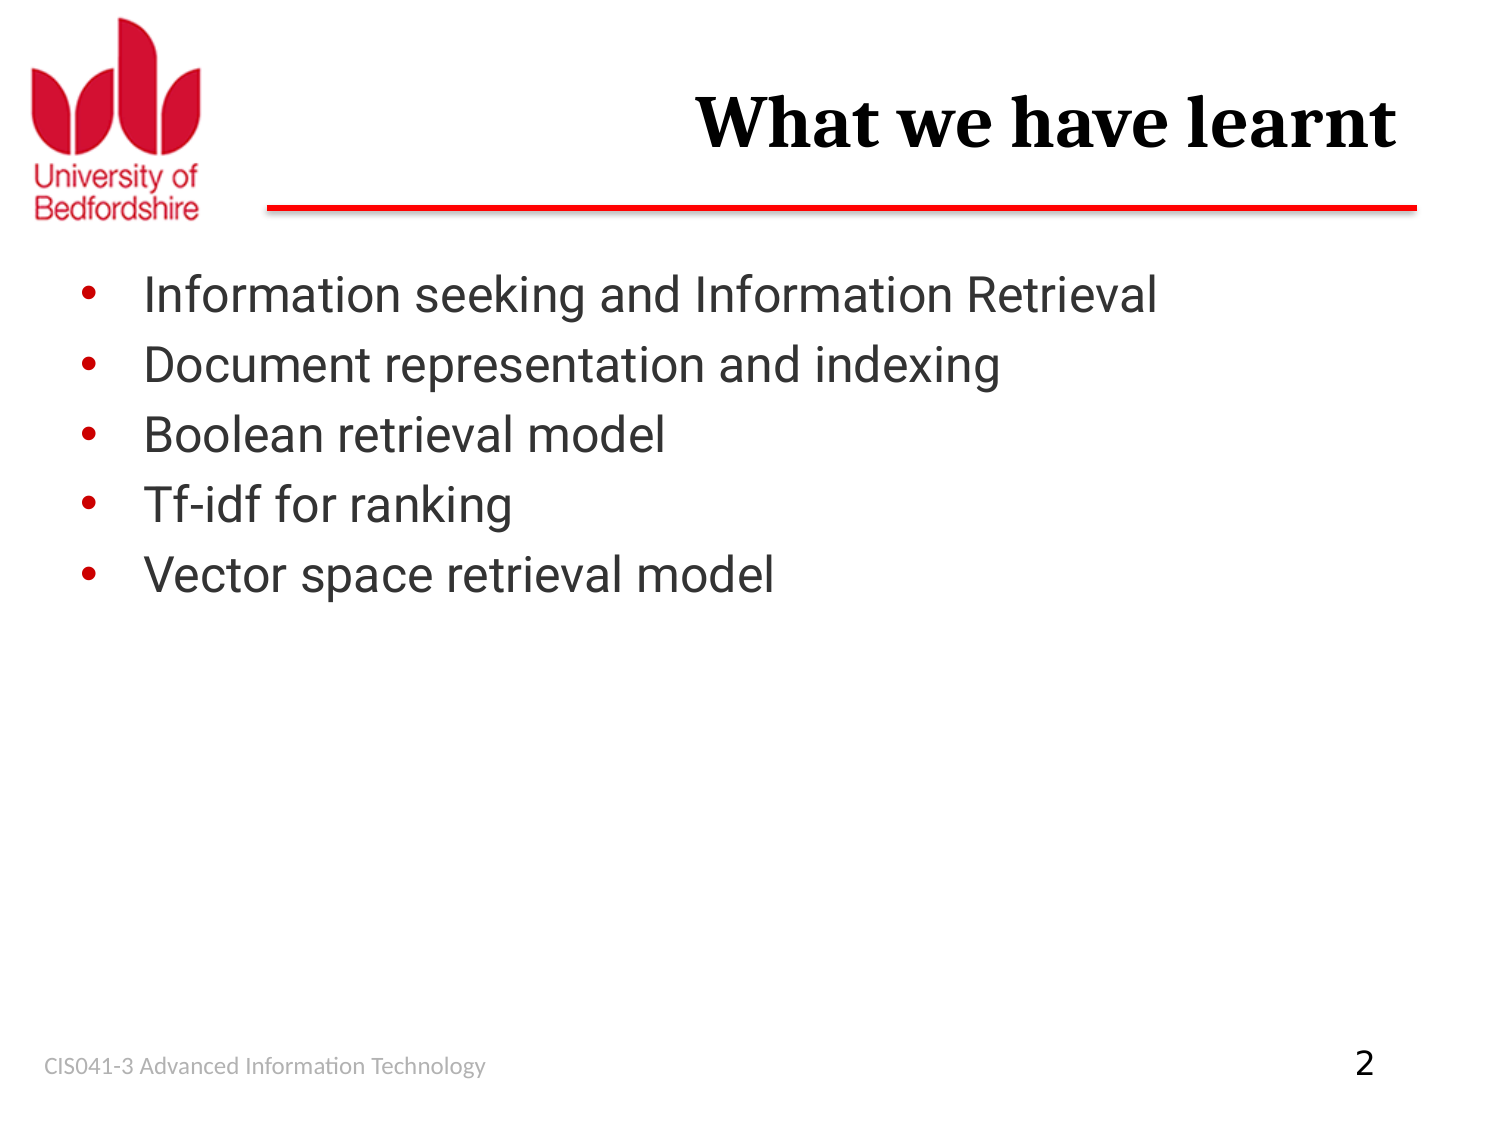

# What we have learnt
Information seeking and Information Retrieval
Document representation and indexing
Boolean retrieval model
Tf-idf for ranking
Vector space retrieval model

CIS041-3 Advanced Information Technology